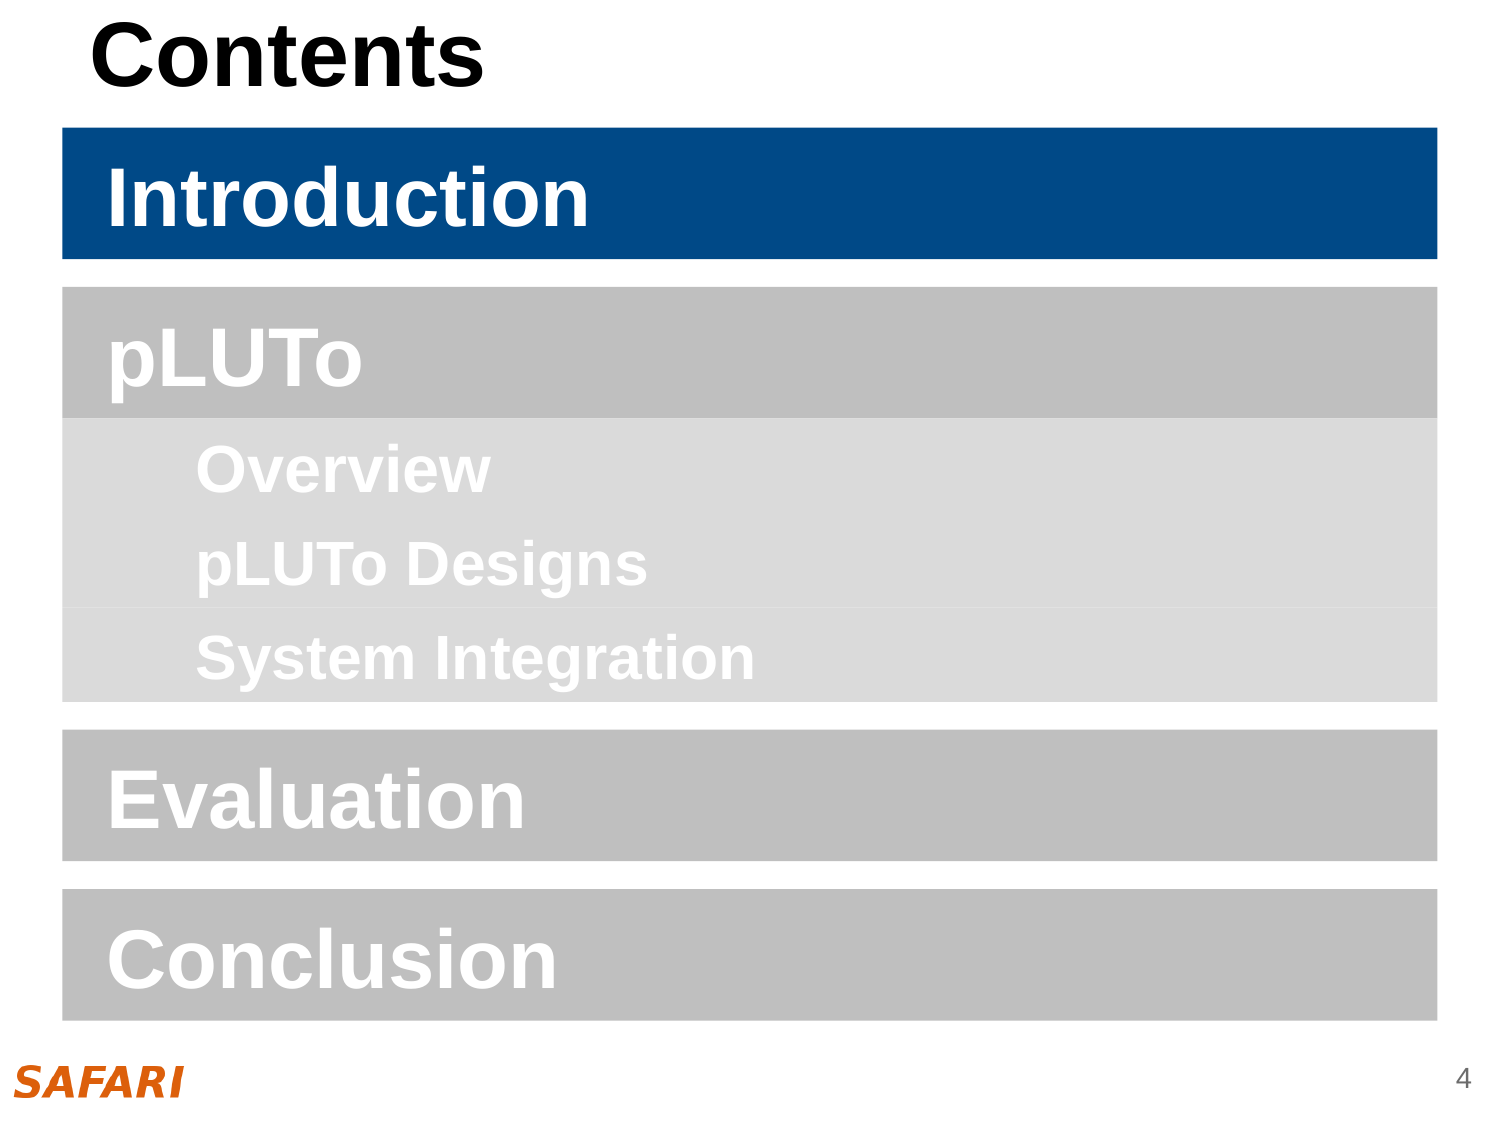

Contents
Introduction
pLUTo
Overview
pLUTo Designs
System Integration
Evaluation
Conclusion
4